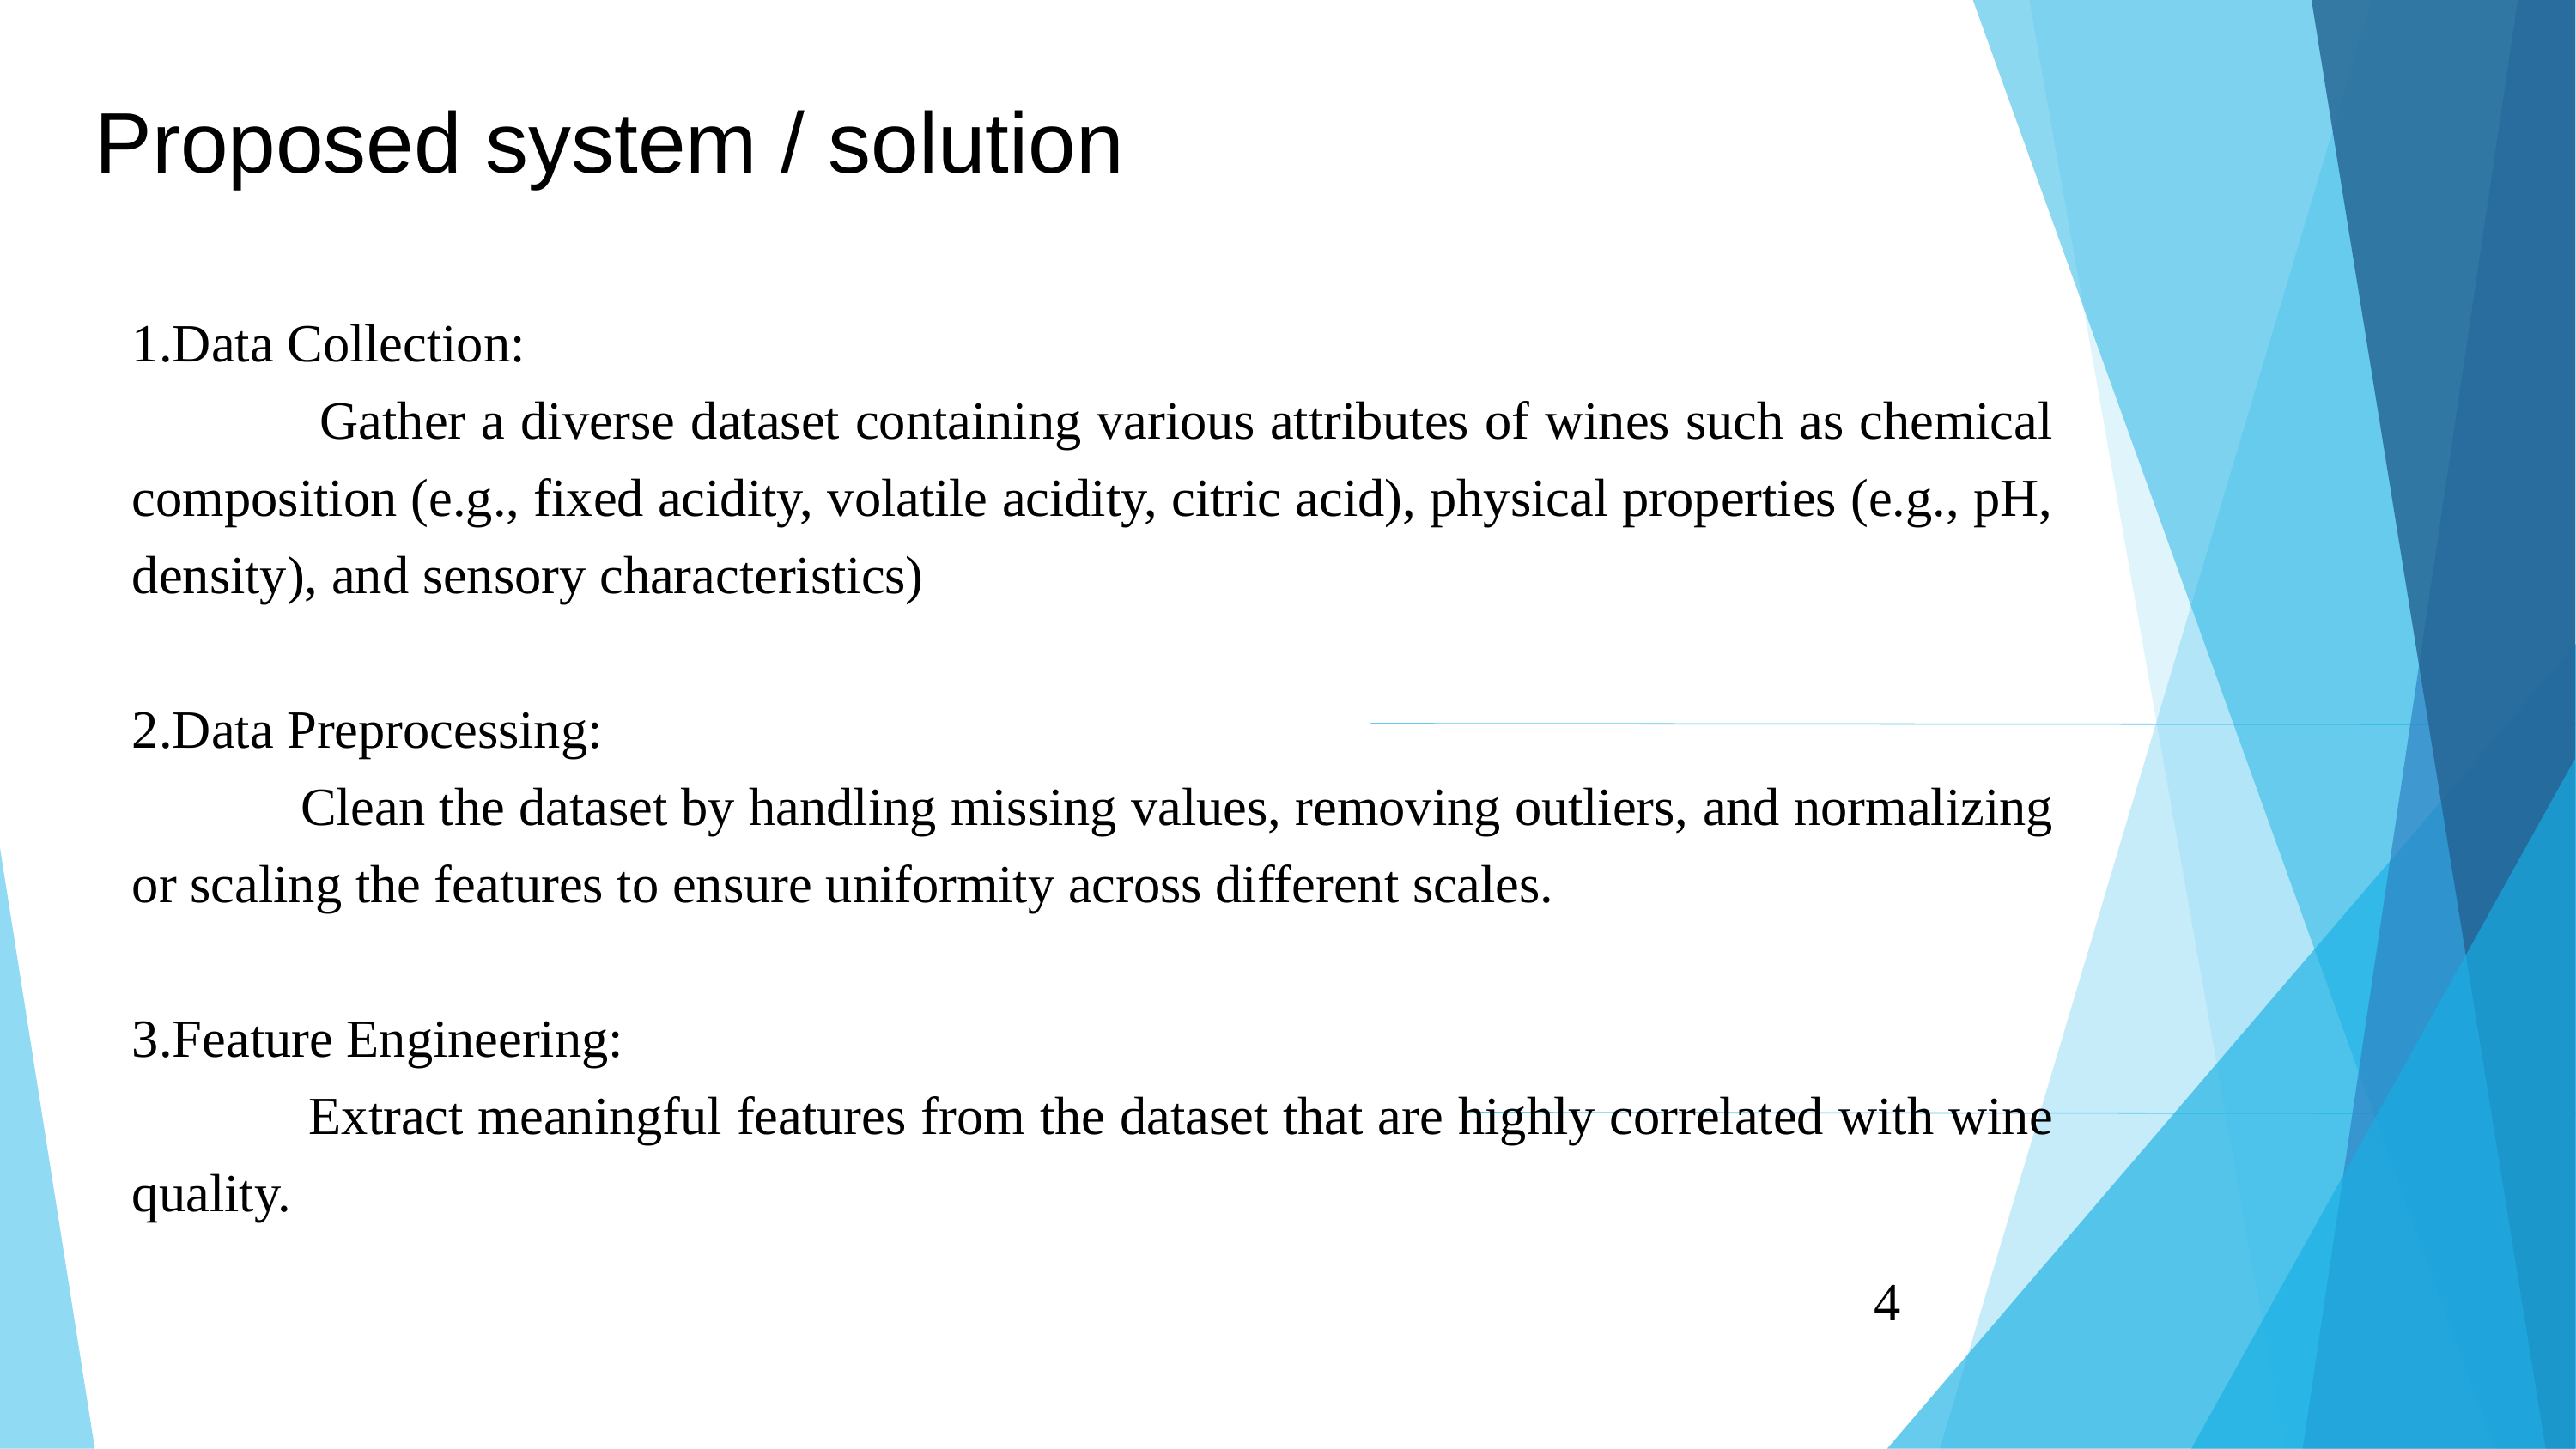

Proposed system / solution
1.Data Collection:
            Gather a diverse dataset containing various attributes of wines such as chemical composition (e.g., fixed acidity, volatile acidity, citric acid), physical properties (e.g., pH, density), and sensory characteristics)

2.Data Preprocessing:
            Clean the dataset by handling missing values, removing outliers, and normalizing or scaling the features to ensure uniformity across different scales.

3.Feature Engineering:
            Extract meaningful features from the dataset that are highly correlated with wine quality.

4